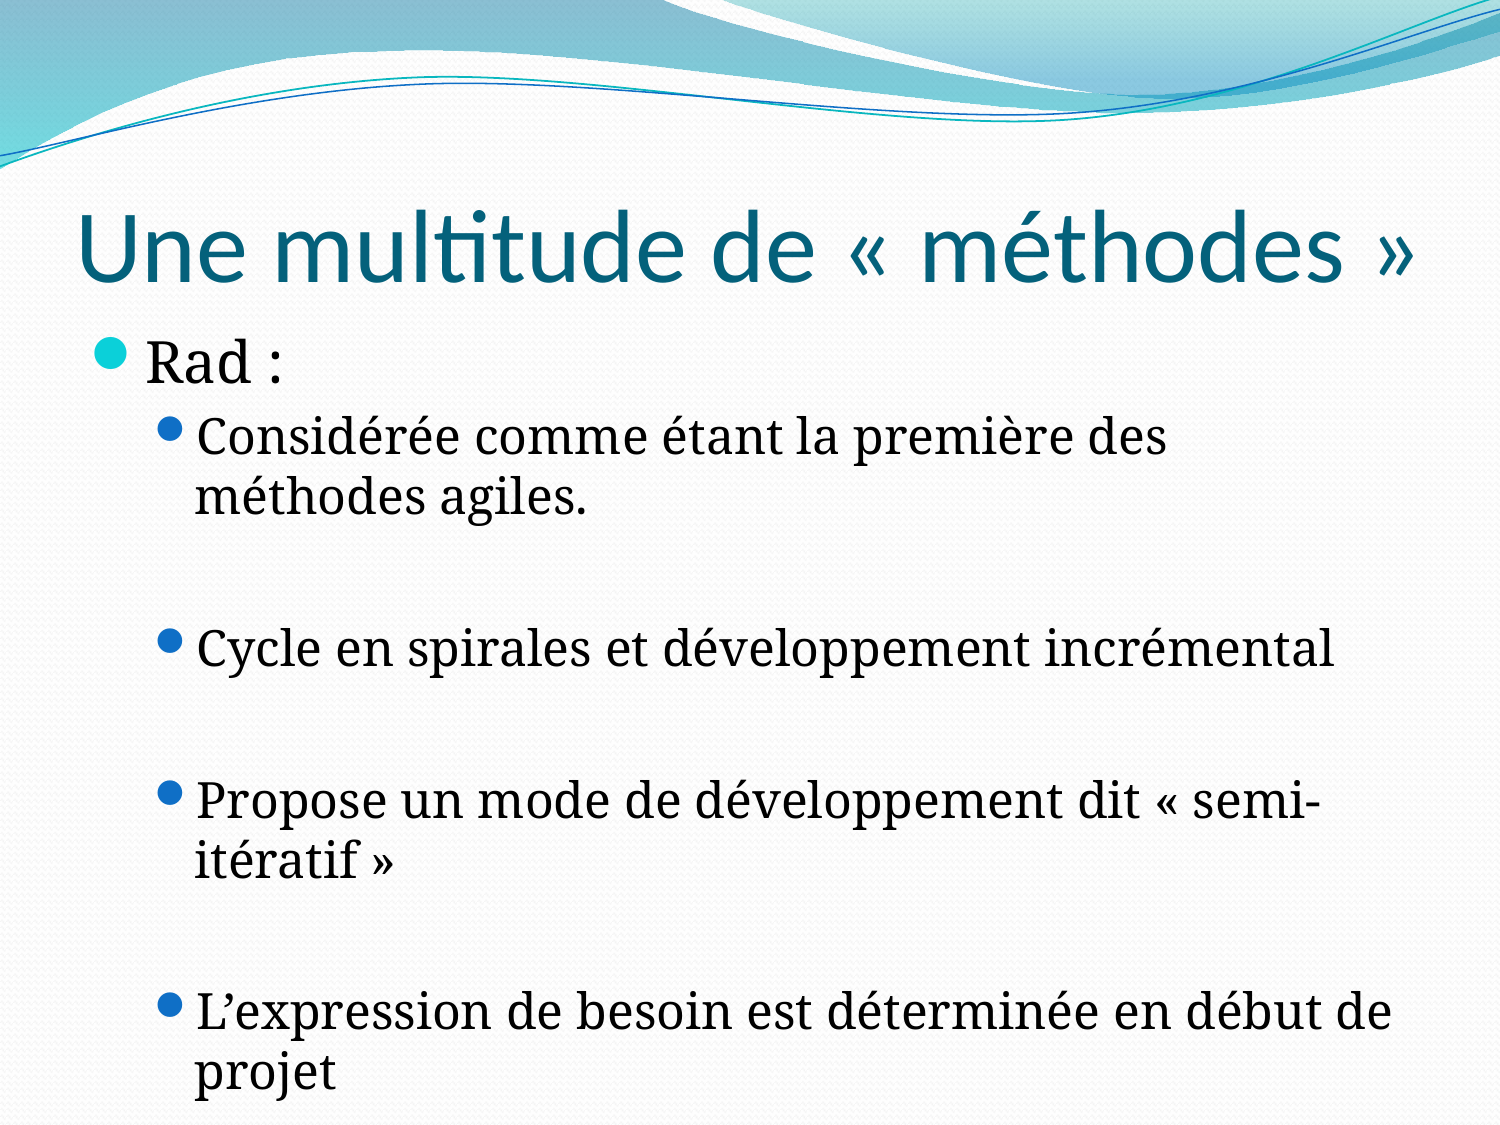

# Une multitude de « méthodes »
Rad :
Considérée comme étant la première des méthodes agiles.

Cycle en spirales et développement incrémental

Propose un mode de développement dit « semi-itératif »

L’expression de besoin est déterminée en début de projet